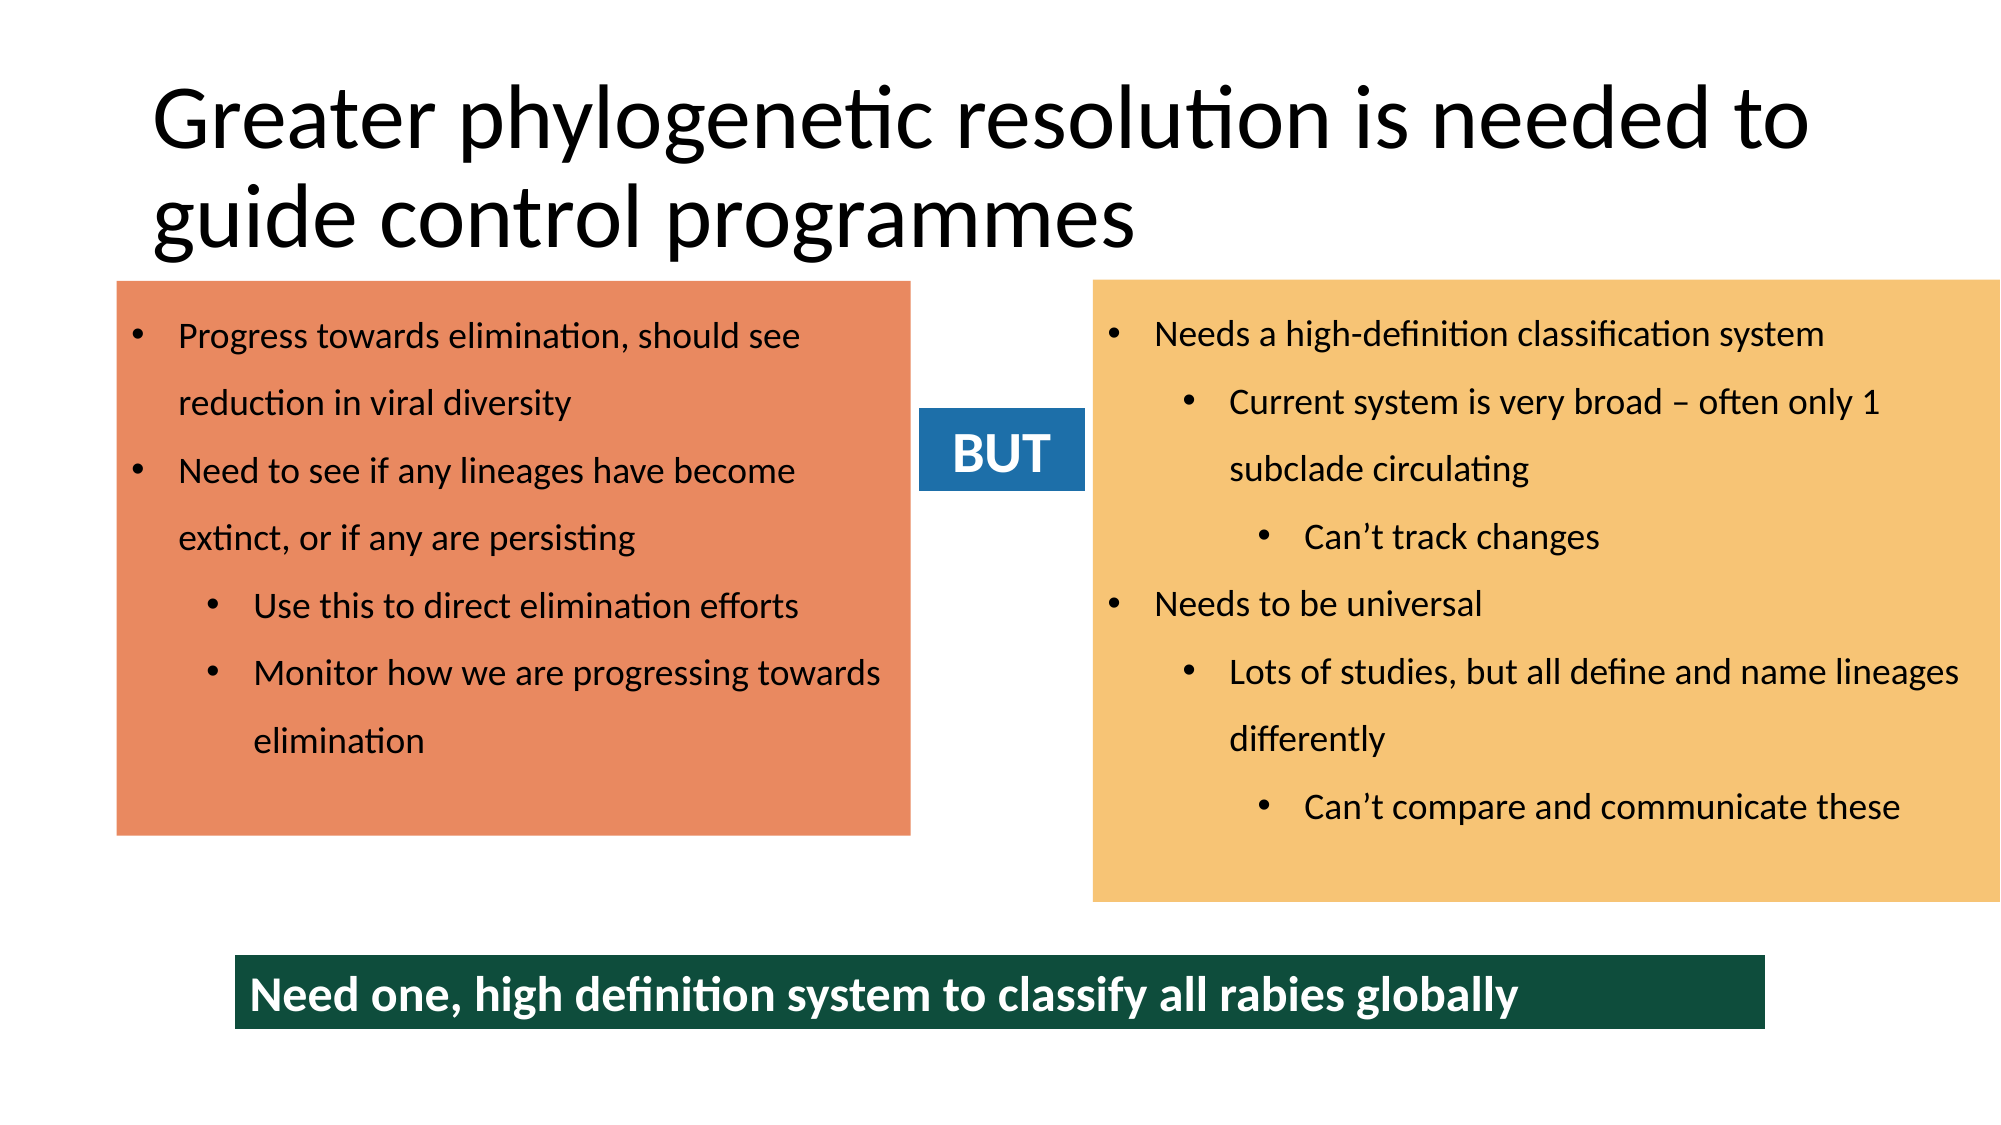

# Greater phylogenetic resolution is needed to guide control programmes
Needs a high-definition classification system
Current system is very broad – often only 1 subclade circulating
Can’t track changes
Needs to be universal
Lots of studies, but all define and name lineages differently
Can’t compare and communicate these

Progress towards elimination, should see reduction in viral diversity
Need to see if any lineages have become extinct, or if any are persisting
Use this to direct elimination efforts
Monitor how we are progressing towards elimination

BUT
Need one, high definition system to classify all rabies globally